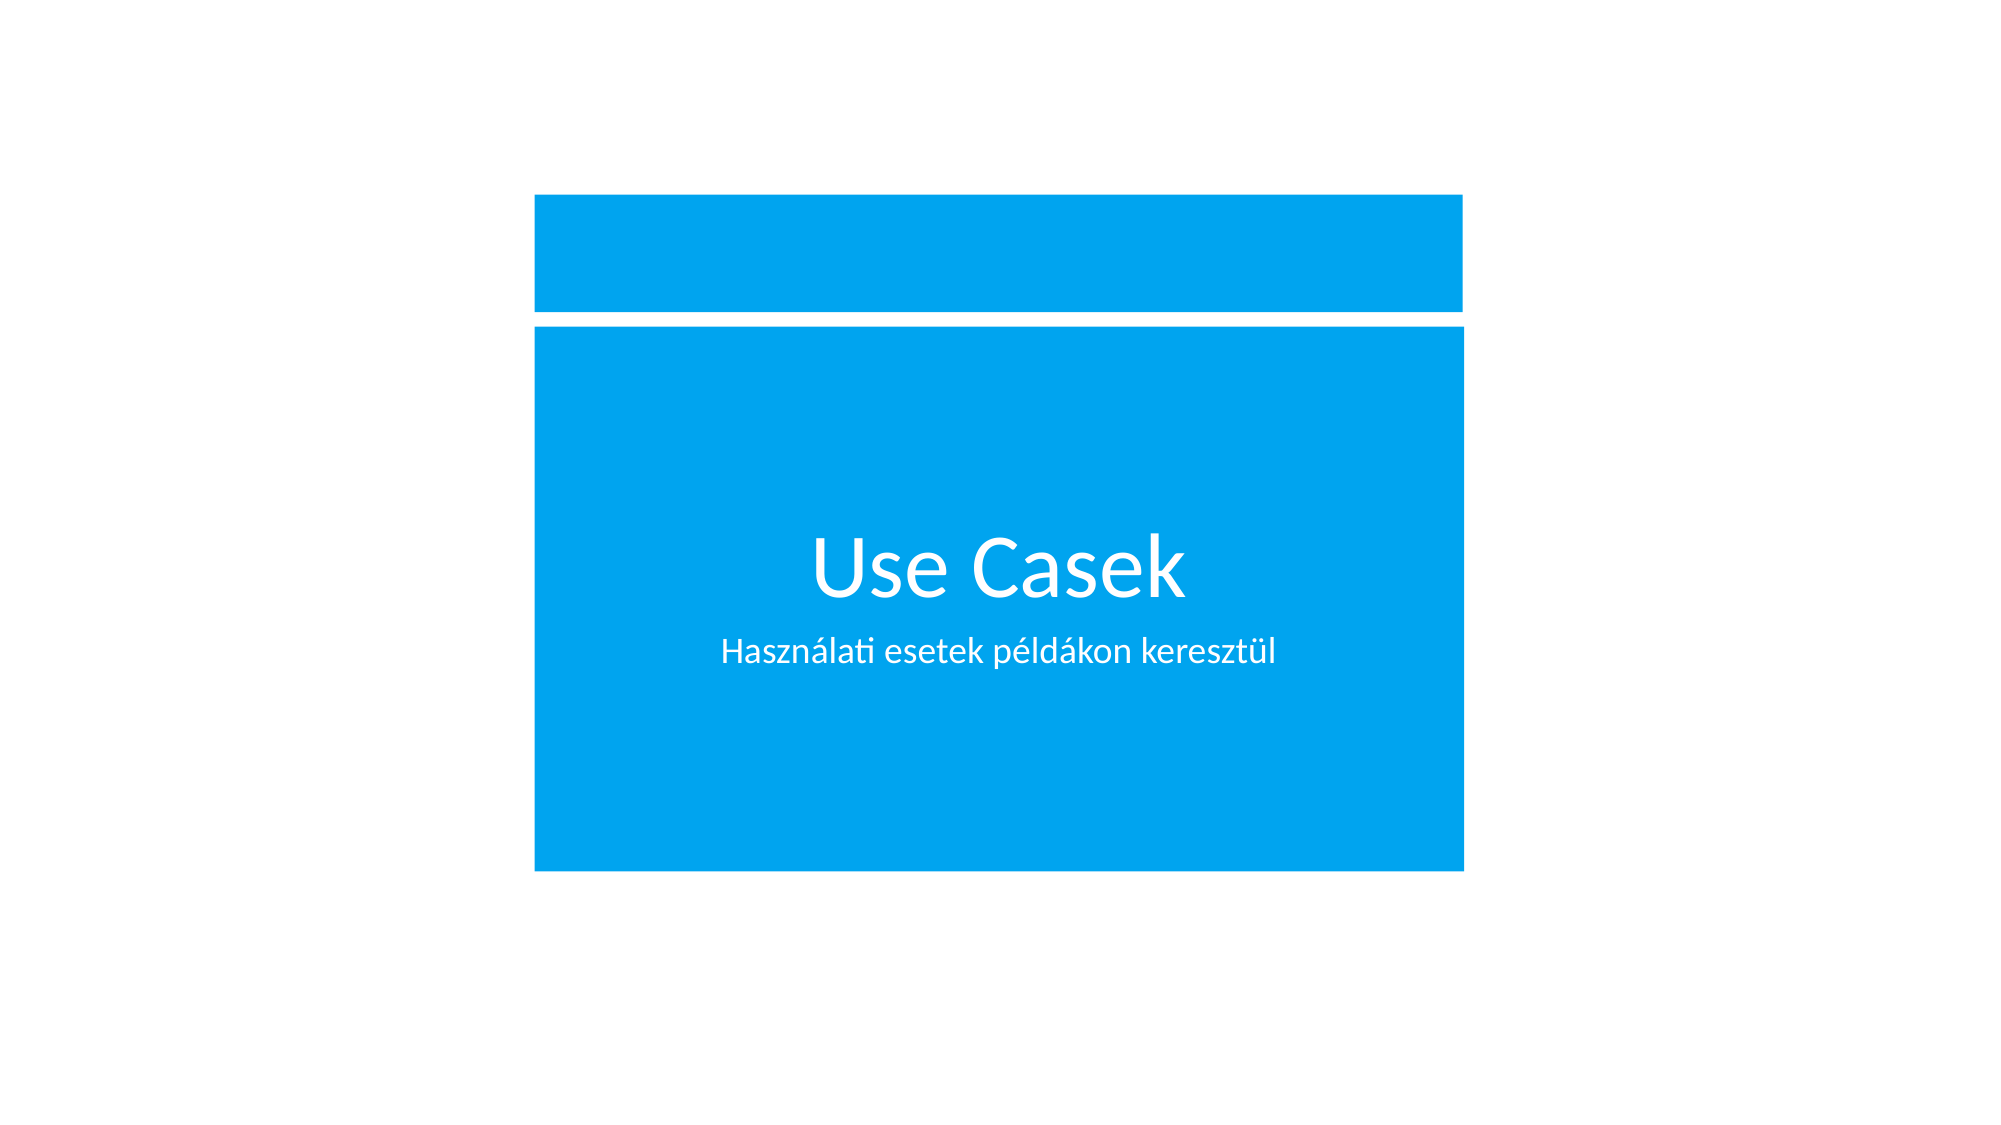

# Use Casek
Használati esetek példákon keresztül